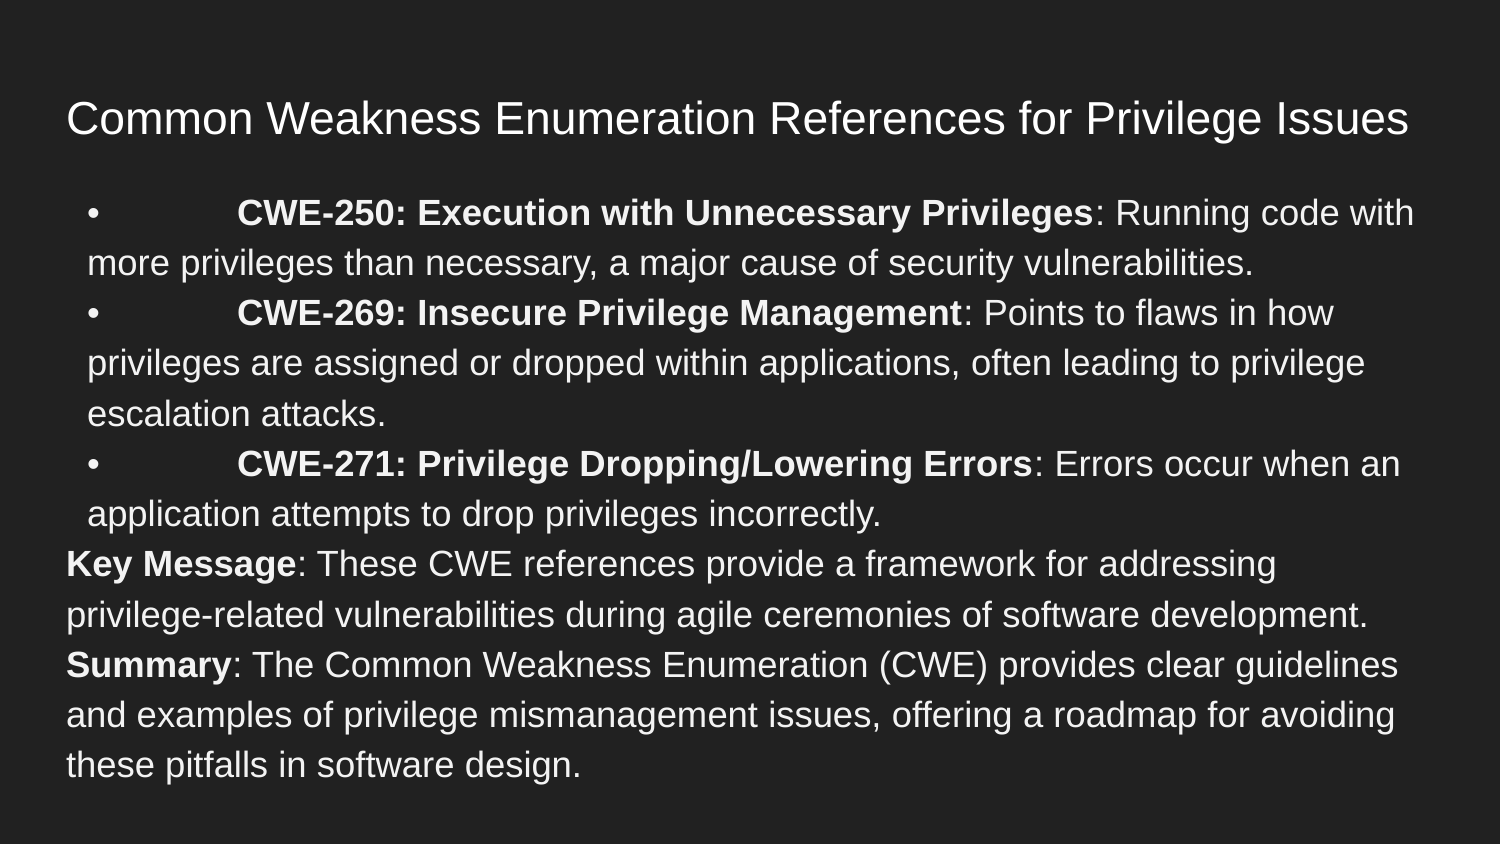

# Common Weakness Enumeration References for Privilege Issues
	•	CWE-250: Execution with Unnecessary Privileges: Running code with more privileges than necessary, a major cause of security vulnerabilities.
	•	CWE-269: Insecure Privilege Management: Points to flaws in how privileges are assigned or dropped within applications, often leading to privilege escalation attacks.
	•	CWE-271: Privilege Dropping/Lowering Errors: Errors occur when an application attempts to drop privileges incorrectly.
Key Message: These CWE references provide a framework for addressing privilege-related vulnerabilities during agile ceremonies of software development.
Summary: The Common Weakness Enumeration (CWE) provides clear guidelines and examples of privilege mismanagement issues, offering a roadmap for avoiding these pitfalls in software design.